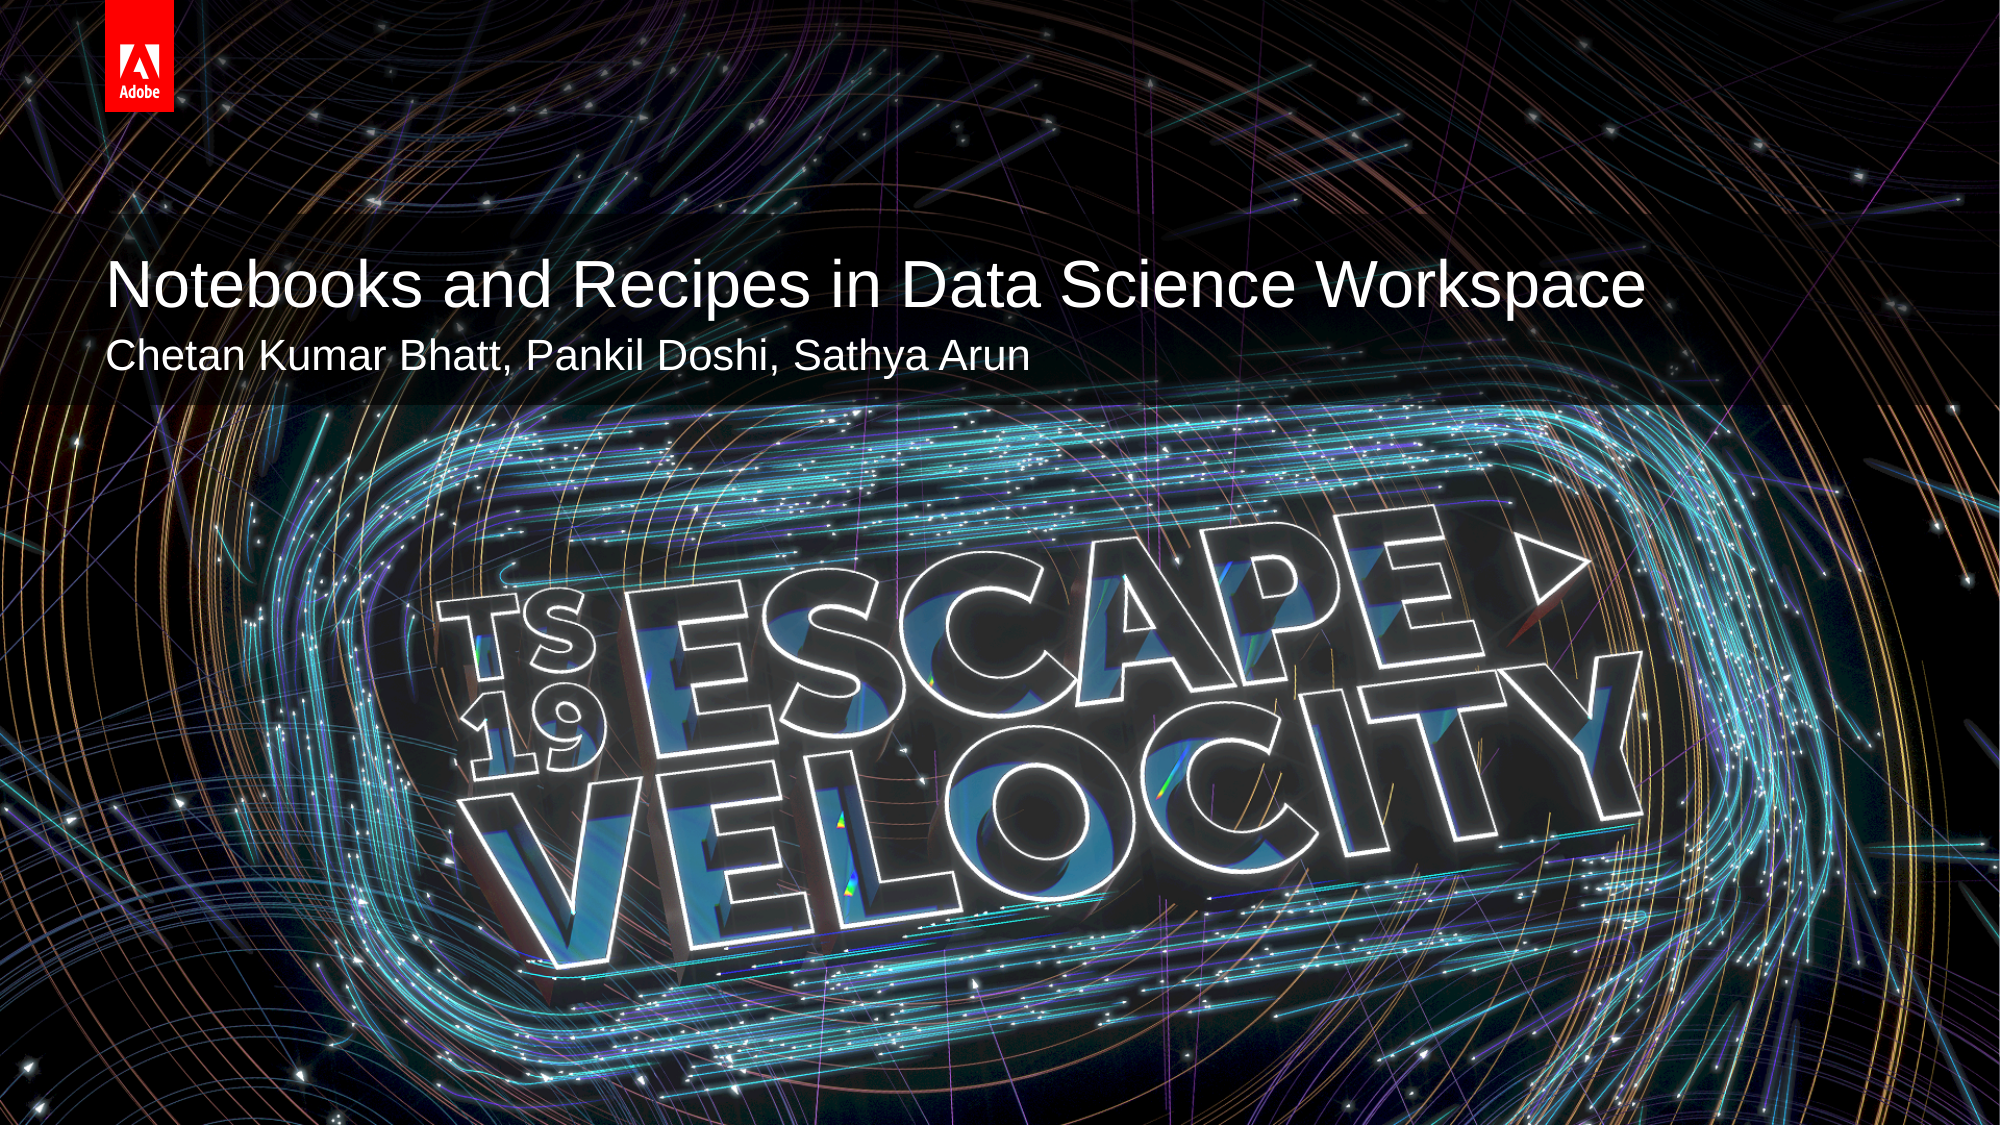

# Notebooks and Recipes in Data Science Workspace
Chetan Kumar Bhatt, Pankil Doshi, Sathya Arun